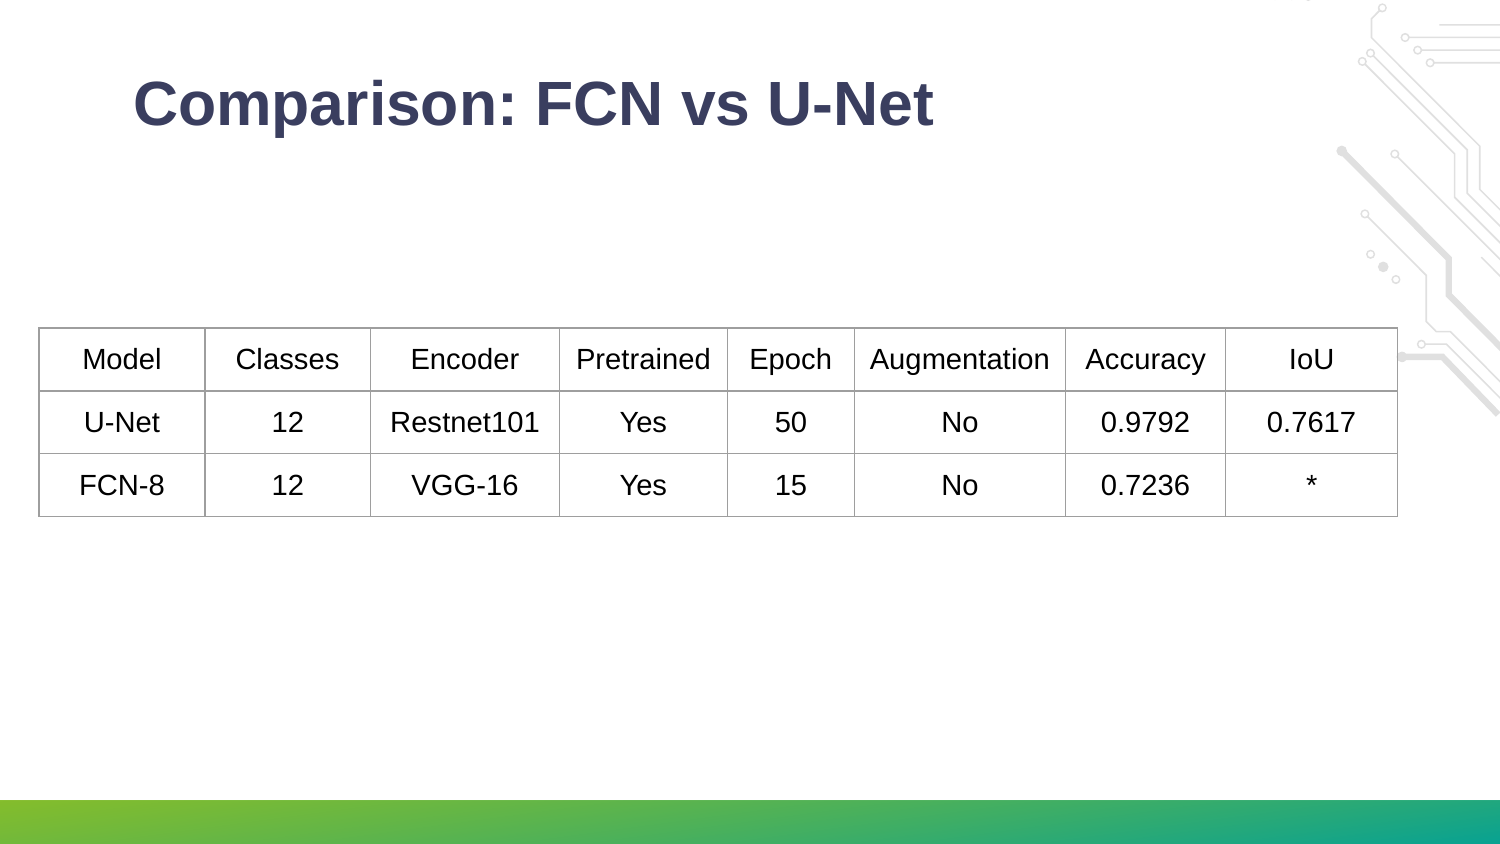

# Comparison: FCN vs U-Net
| Model | Classes | Encoder | Pretrained | Epoch | Augmentation | Accuracy | IoU |
| --- | --- | --- | --- | --- | --- | --- | --- |
| U-Net | 12 | Restnet101 | Yes | 50 | No | 0.9792 | 0.7617 |
| FCN-8 | 12 | VGG-16 | Yes | 15 | No | 0.7236 | \* |